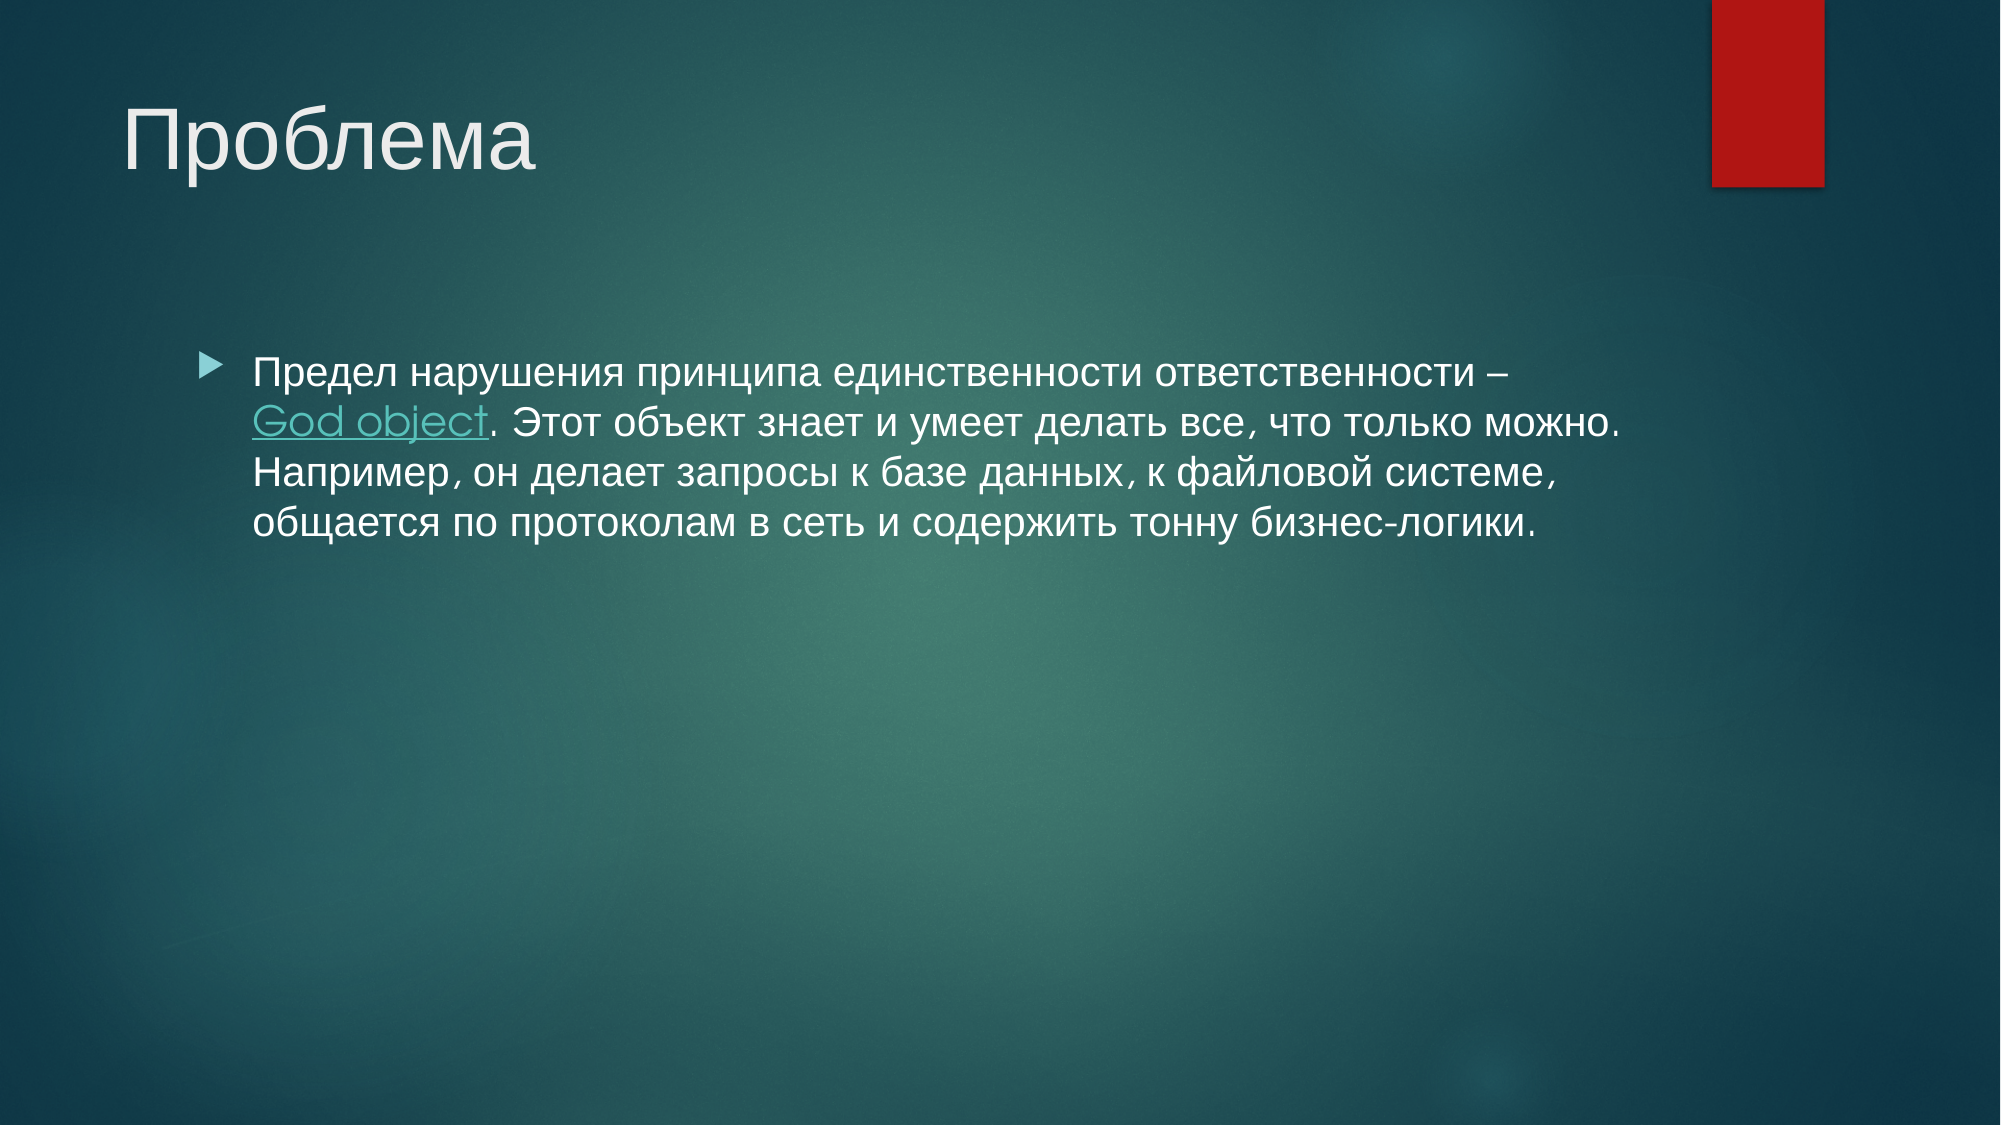

# Проблема
Предел нарушения принципа единственности ответственности – God object. Этот объект знает и умеет делать все, что только можно. Например, он делает запросы к базе данных, к файловой системе, общается по протоколам в сеть и содержить тонну бизнес-логики.